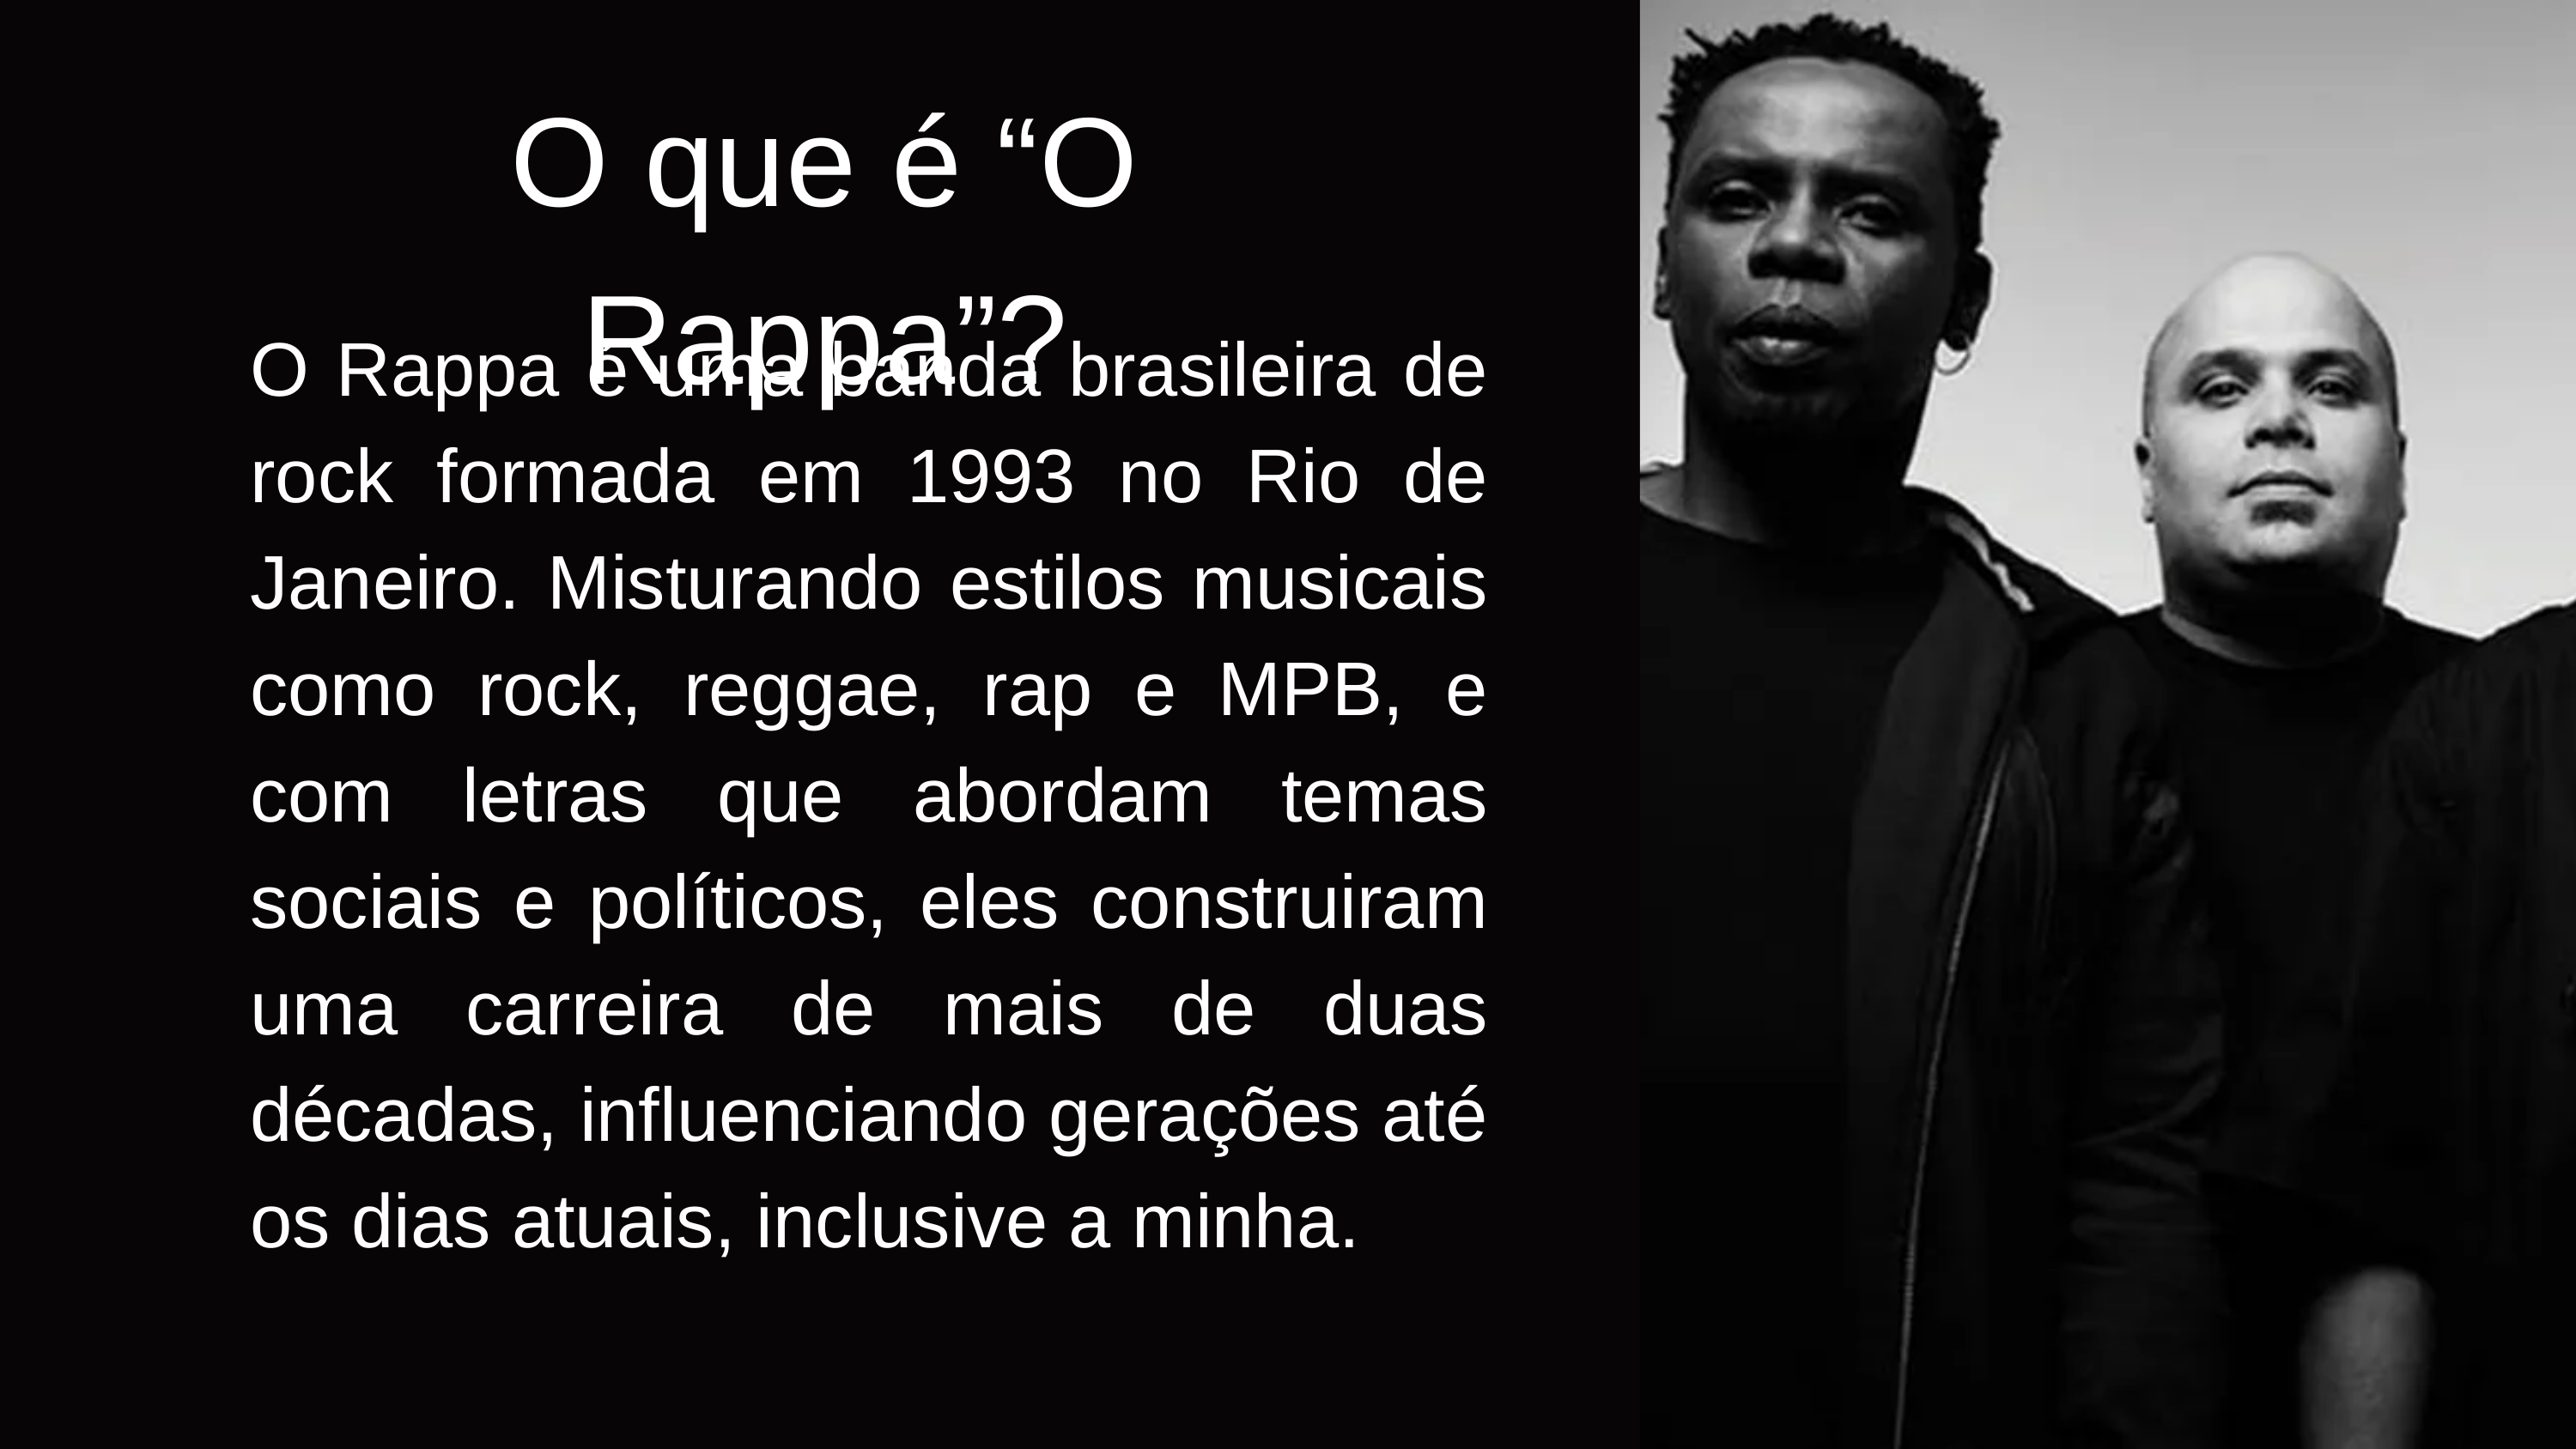

O que é “O Rappa”?
O Rappa é uma banda brasileira de rock formada em 1993 no Rio de Janeiro. Misturando estilos musicais como rock, reggae, rap e MPB, e com letras que abordam temas sociais e políticos, eles construiram uma carreira de mais de duas décadas, influenciando gerações até os dias atuais, inclusive a minha.